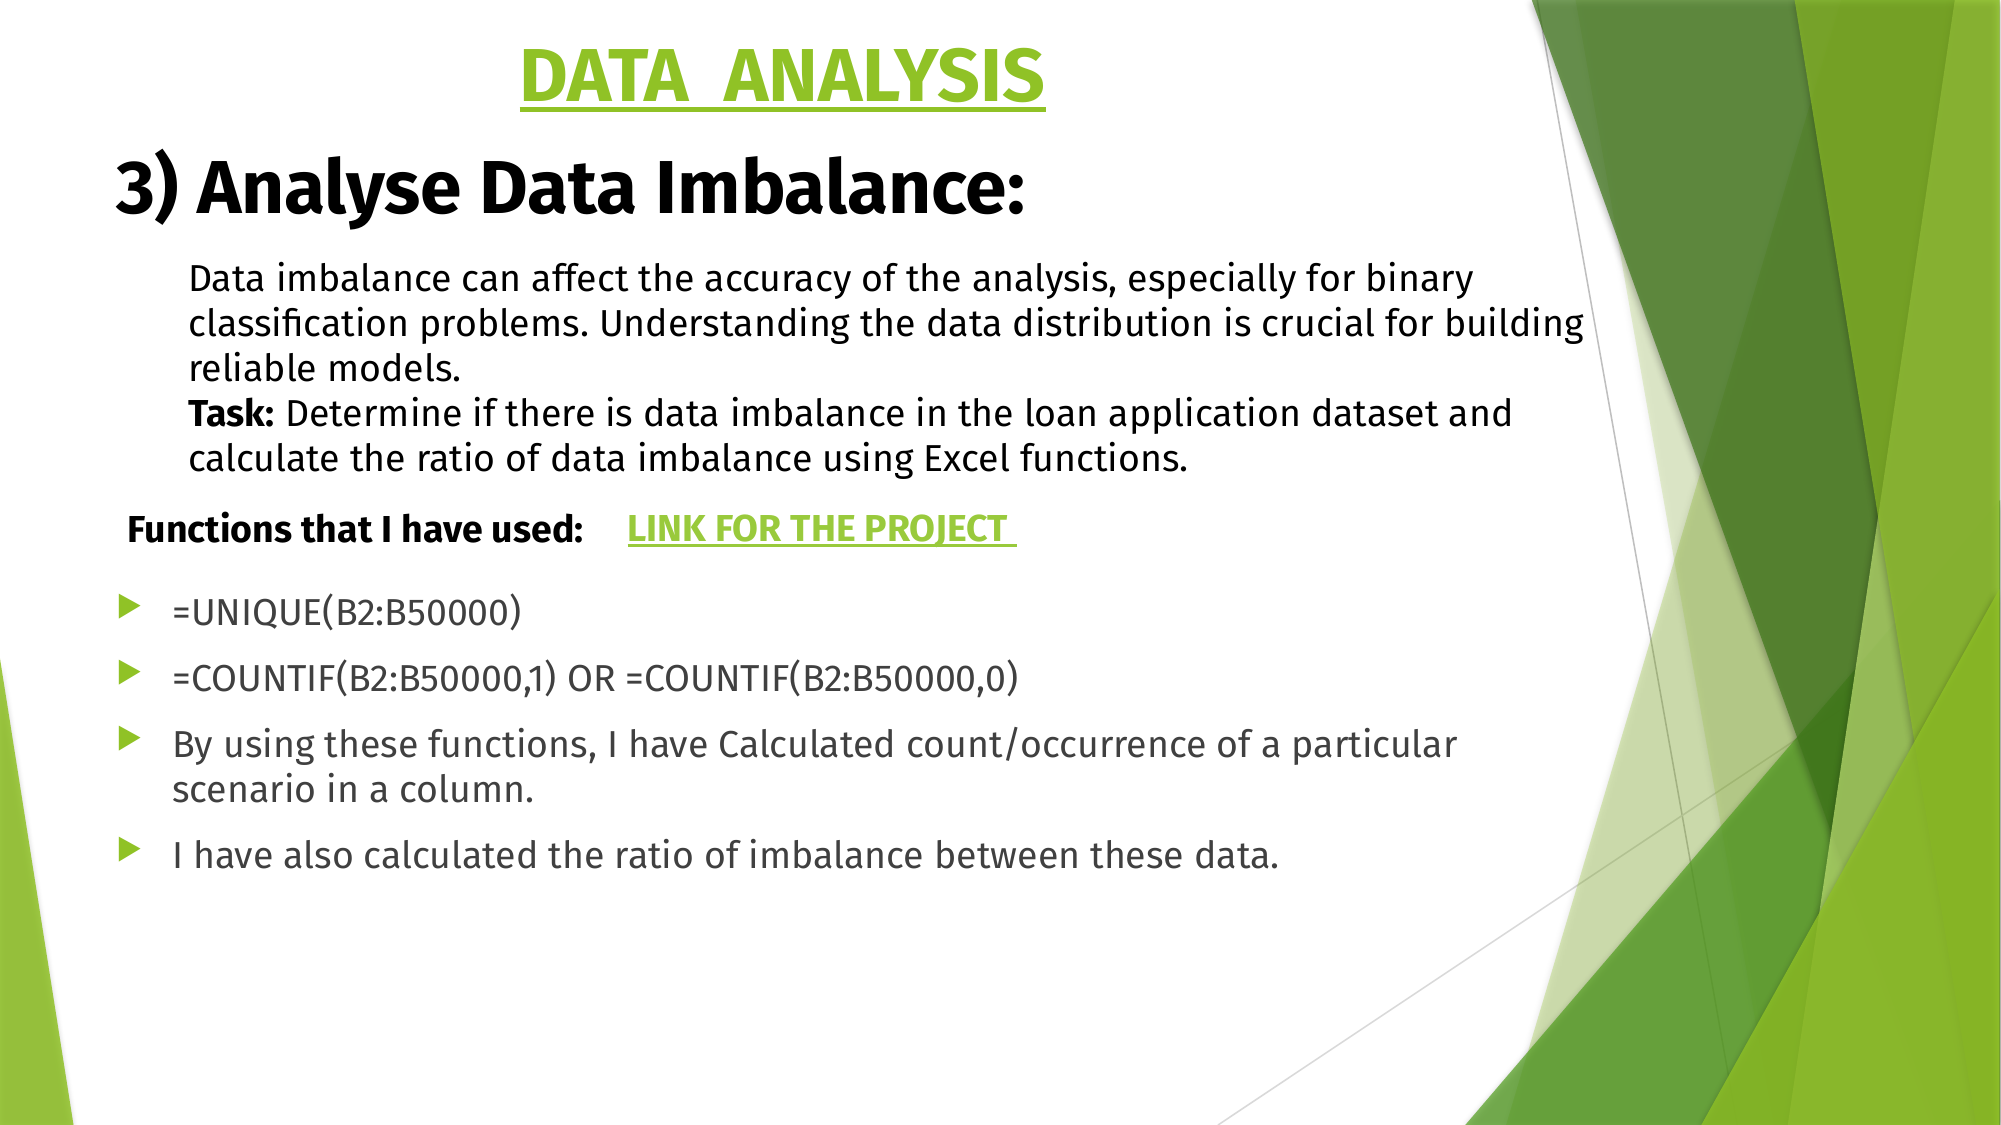

DATA  ANALYSIS
# 3) Analyse Data Imbalance:
Data imbalance can affect the accuracy of the analysis, especially for binary
classification problems. Understanding the data distribution is crucial for building
reliable models.
Task: Determine if there is data imbalance in the loan application dataset and
calculate the ratio of data imbalance using Excel functions.
LINK FOR THE PROJECT
Functions that I have used:
=UNIQUE(B2:B50000)
=COUNTIF(B2:B50000,1) OR =COUNTIF(B2:B50000,0)
By using these functions, I have Calculated count/occurrence of a particular scenario in a column.
I have also calculated the ratio of imbalance between these data.